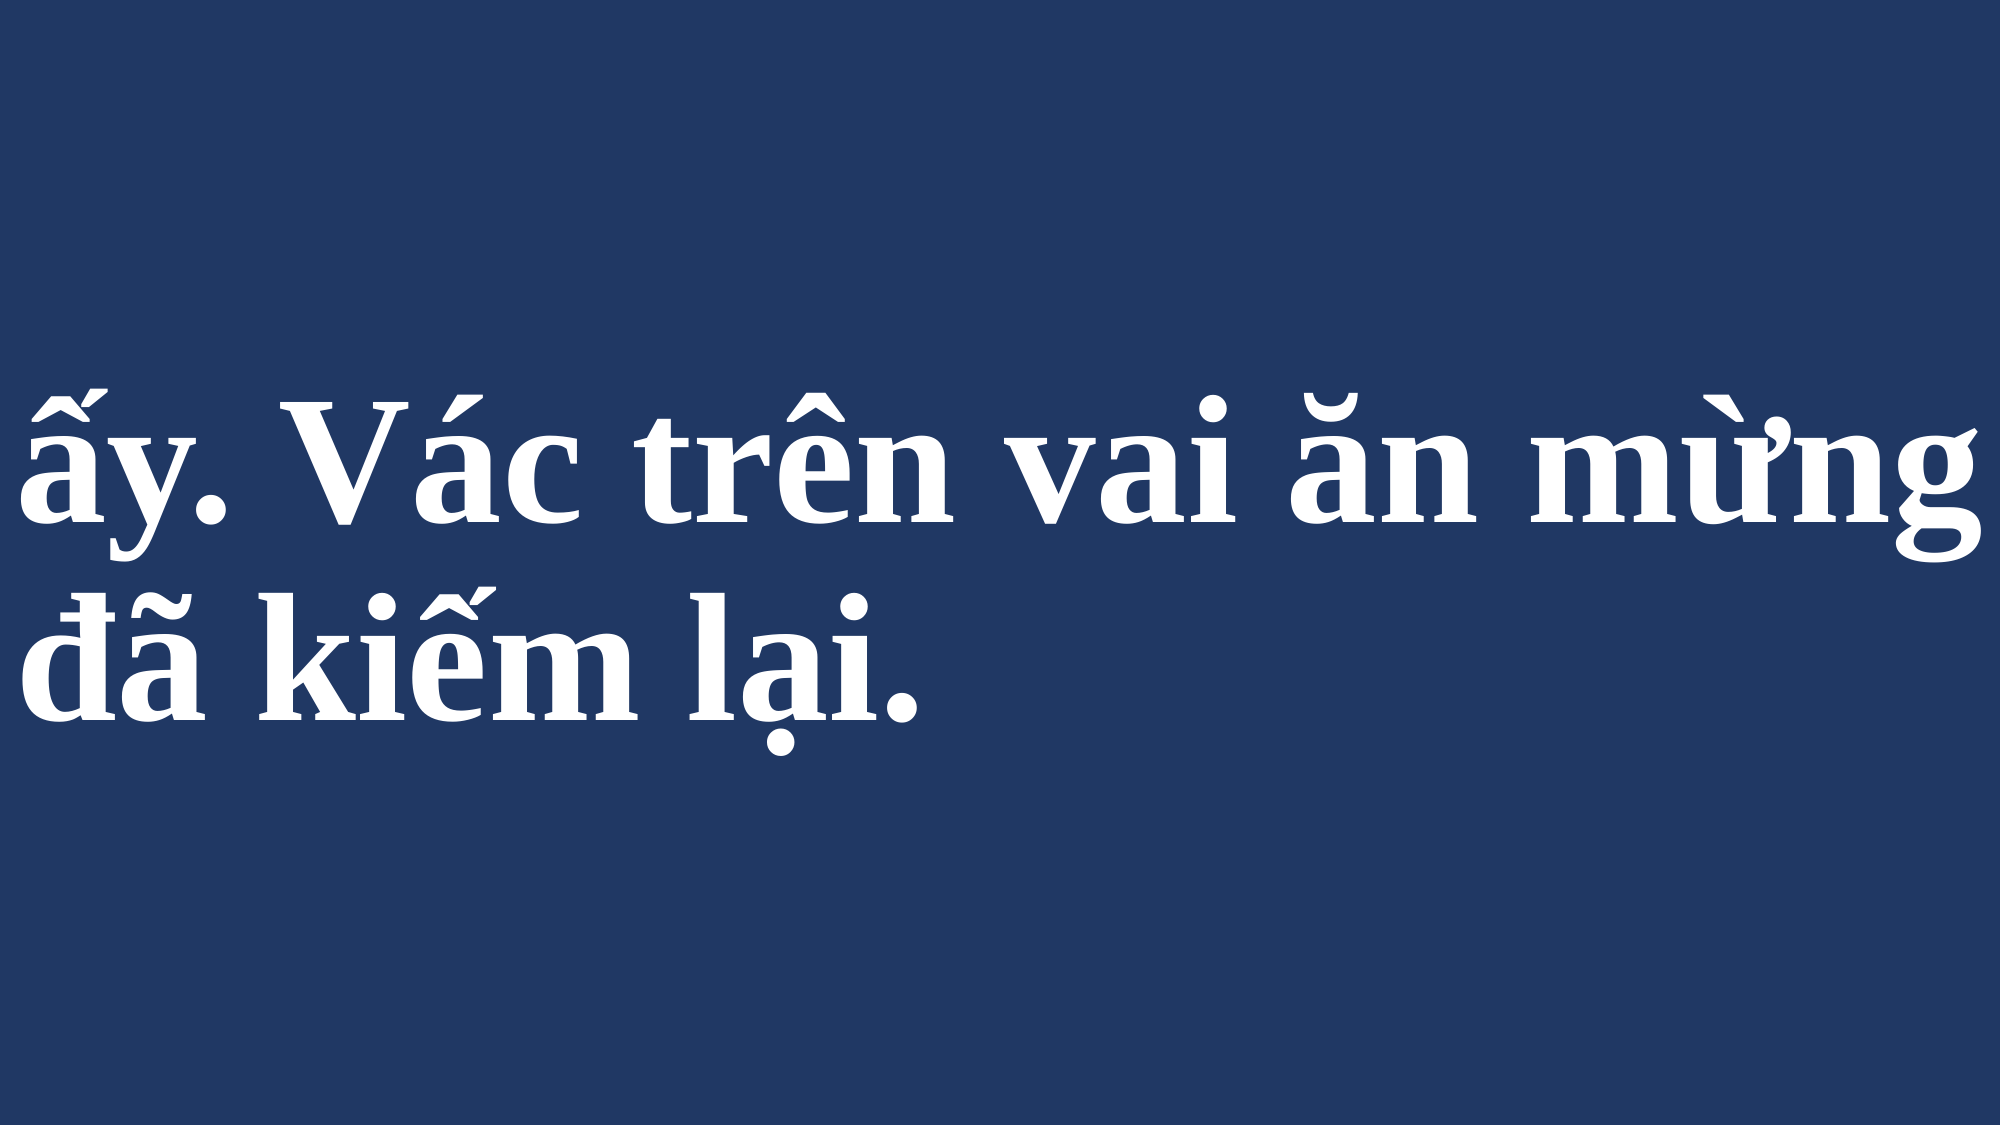

# ấy. Vác trên vai ăn mừng đã kiếm lại.